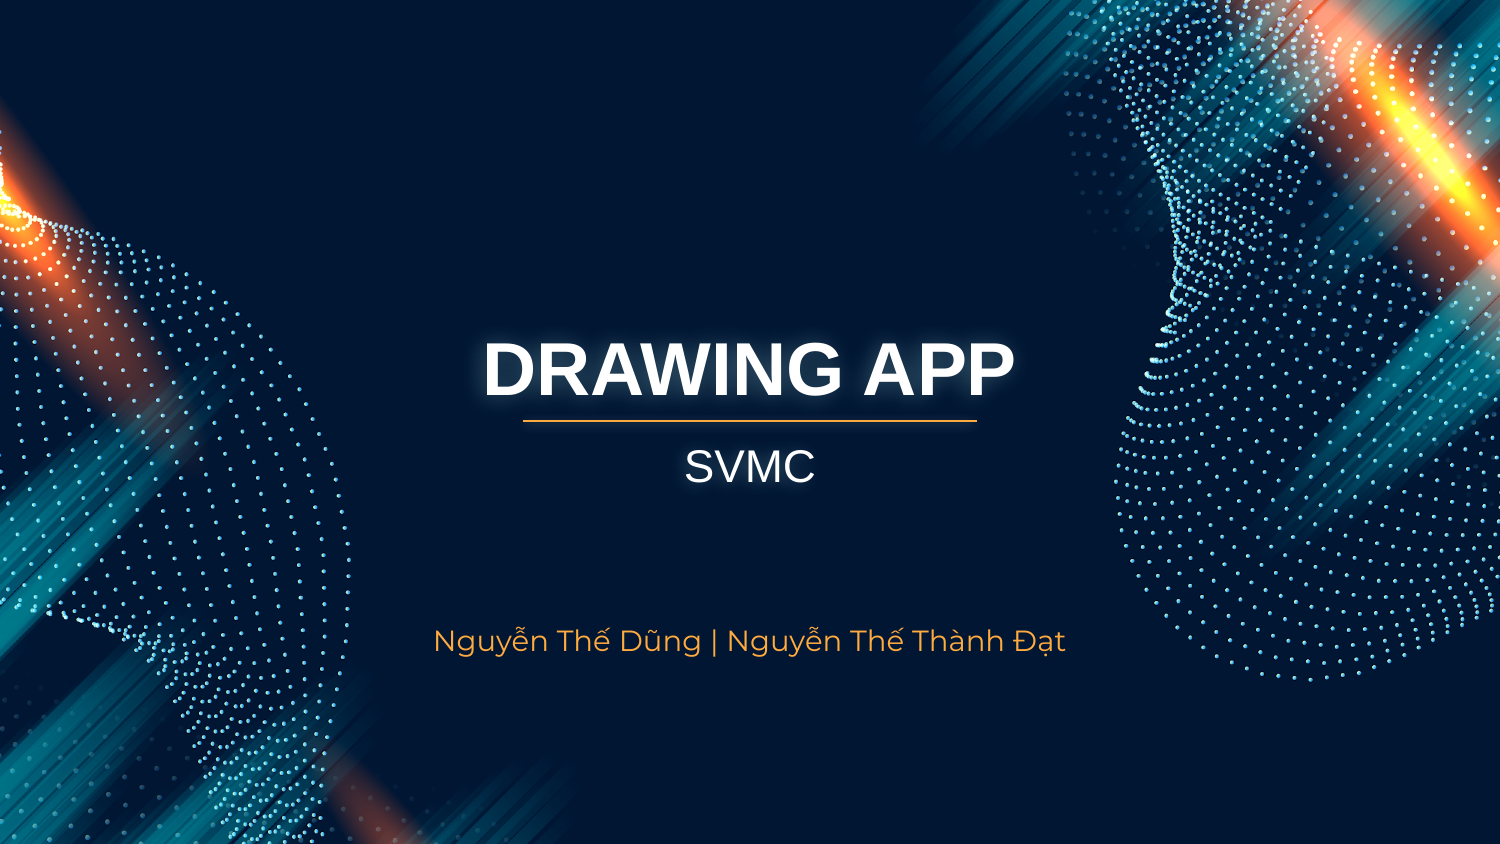

# DRAWING APP
SVMC
Nguyễn Thế Dũng | Nguyễn Thế Thành Đạt